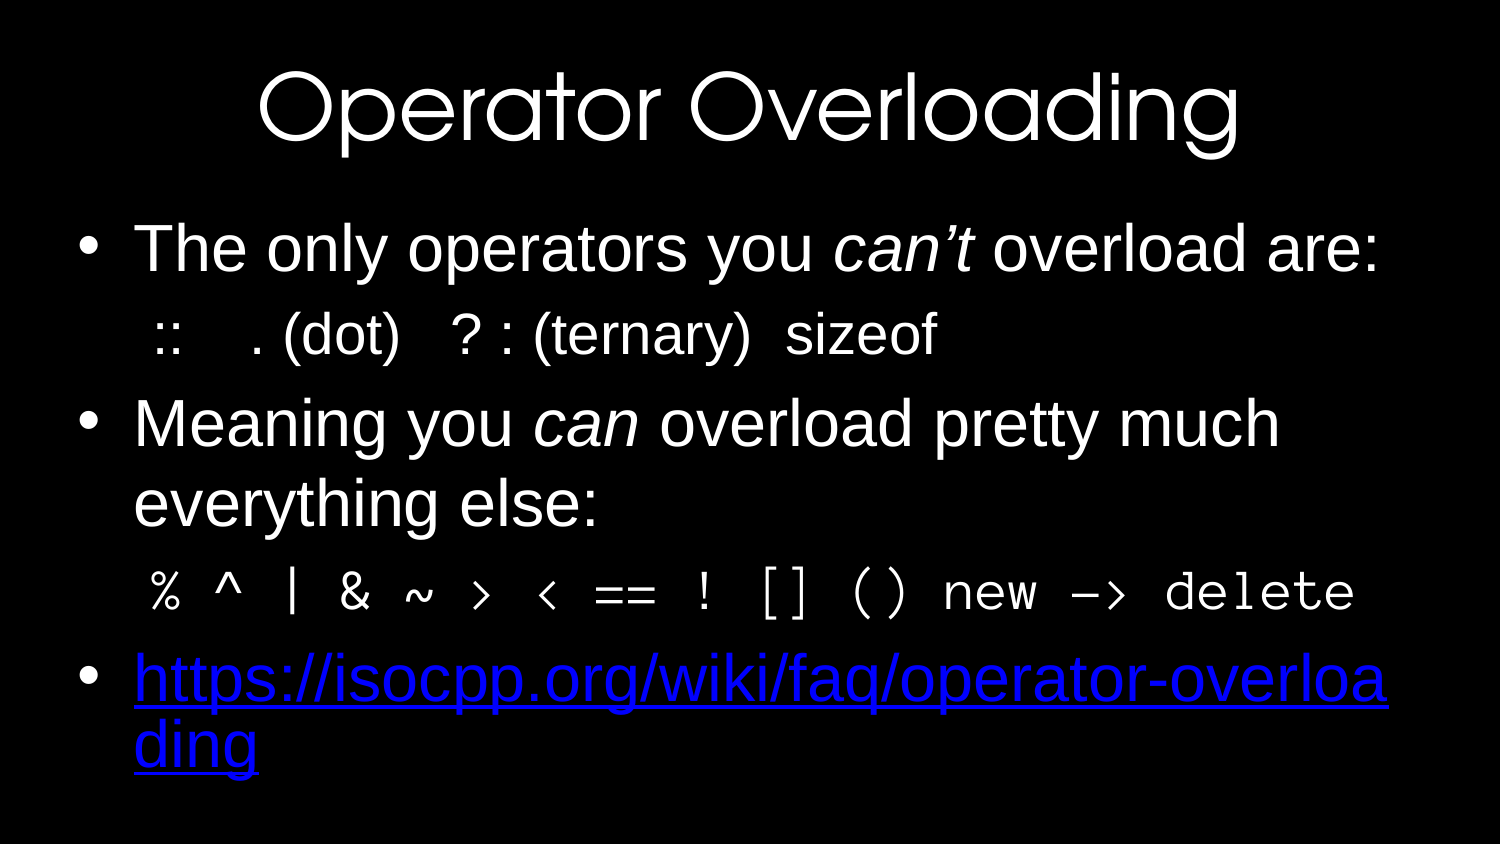

# Operator Overloading
The only operators you can’t overload are:
::    . (dot)   ? : (ternary)  sizeof
Meaning you can overload pretty much everything else:
% ^ | & ~ > < == ! [] () new -> delete
https://isocpp.org/wiki/faq/operator-overloading